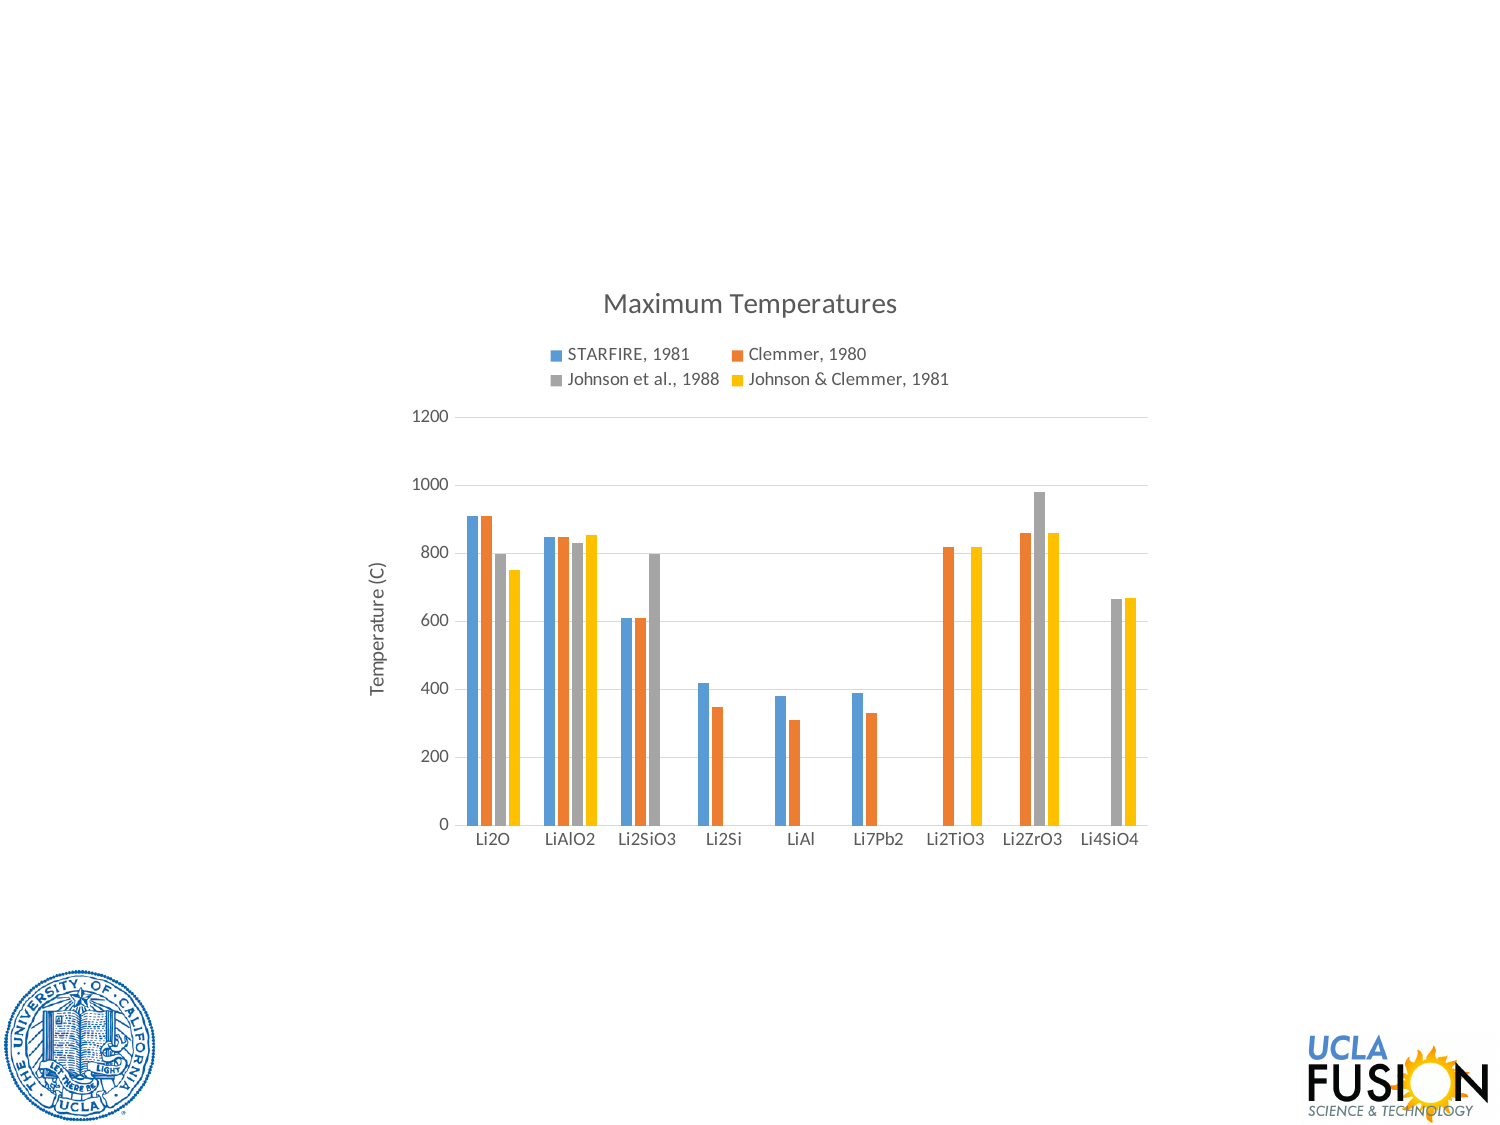

#

### Chart: Maximum Temperatures

| Category | STARFIRE, 1981 | Clemmer, 1980 | Johnson et al., 1988 | Johnson & Clemmer, 1981 |
|---|---|---|---|---|
| Li2O | 910.0 | 910.0 | 800.0 | 750.0 |
| LiAlO2 | 850.0 | 850.0 | 832.0 | 855.0 |
| Li2SiO3 | 610.0 | 610.0 | 800.0 | None |
| Li2Si | 420.0 | 350.0 | None | None |
| LiAl | 380.0 | 310.0 | None | None |
| Li7Pb2 | 390.0 | 330.0 | None | None |
| Li2TiO3 | None | 820.0 | None | 820.0 |
| Li2ZrO3 | None | 860.0 | 981.0 | 860.0 |
| Li4SiO4 | None | None | 666.0 | 670.0 |